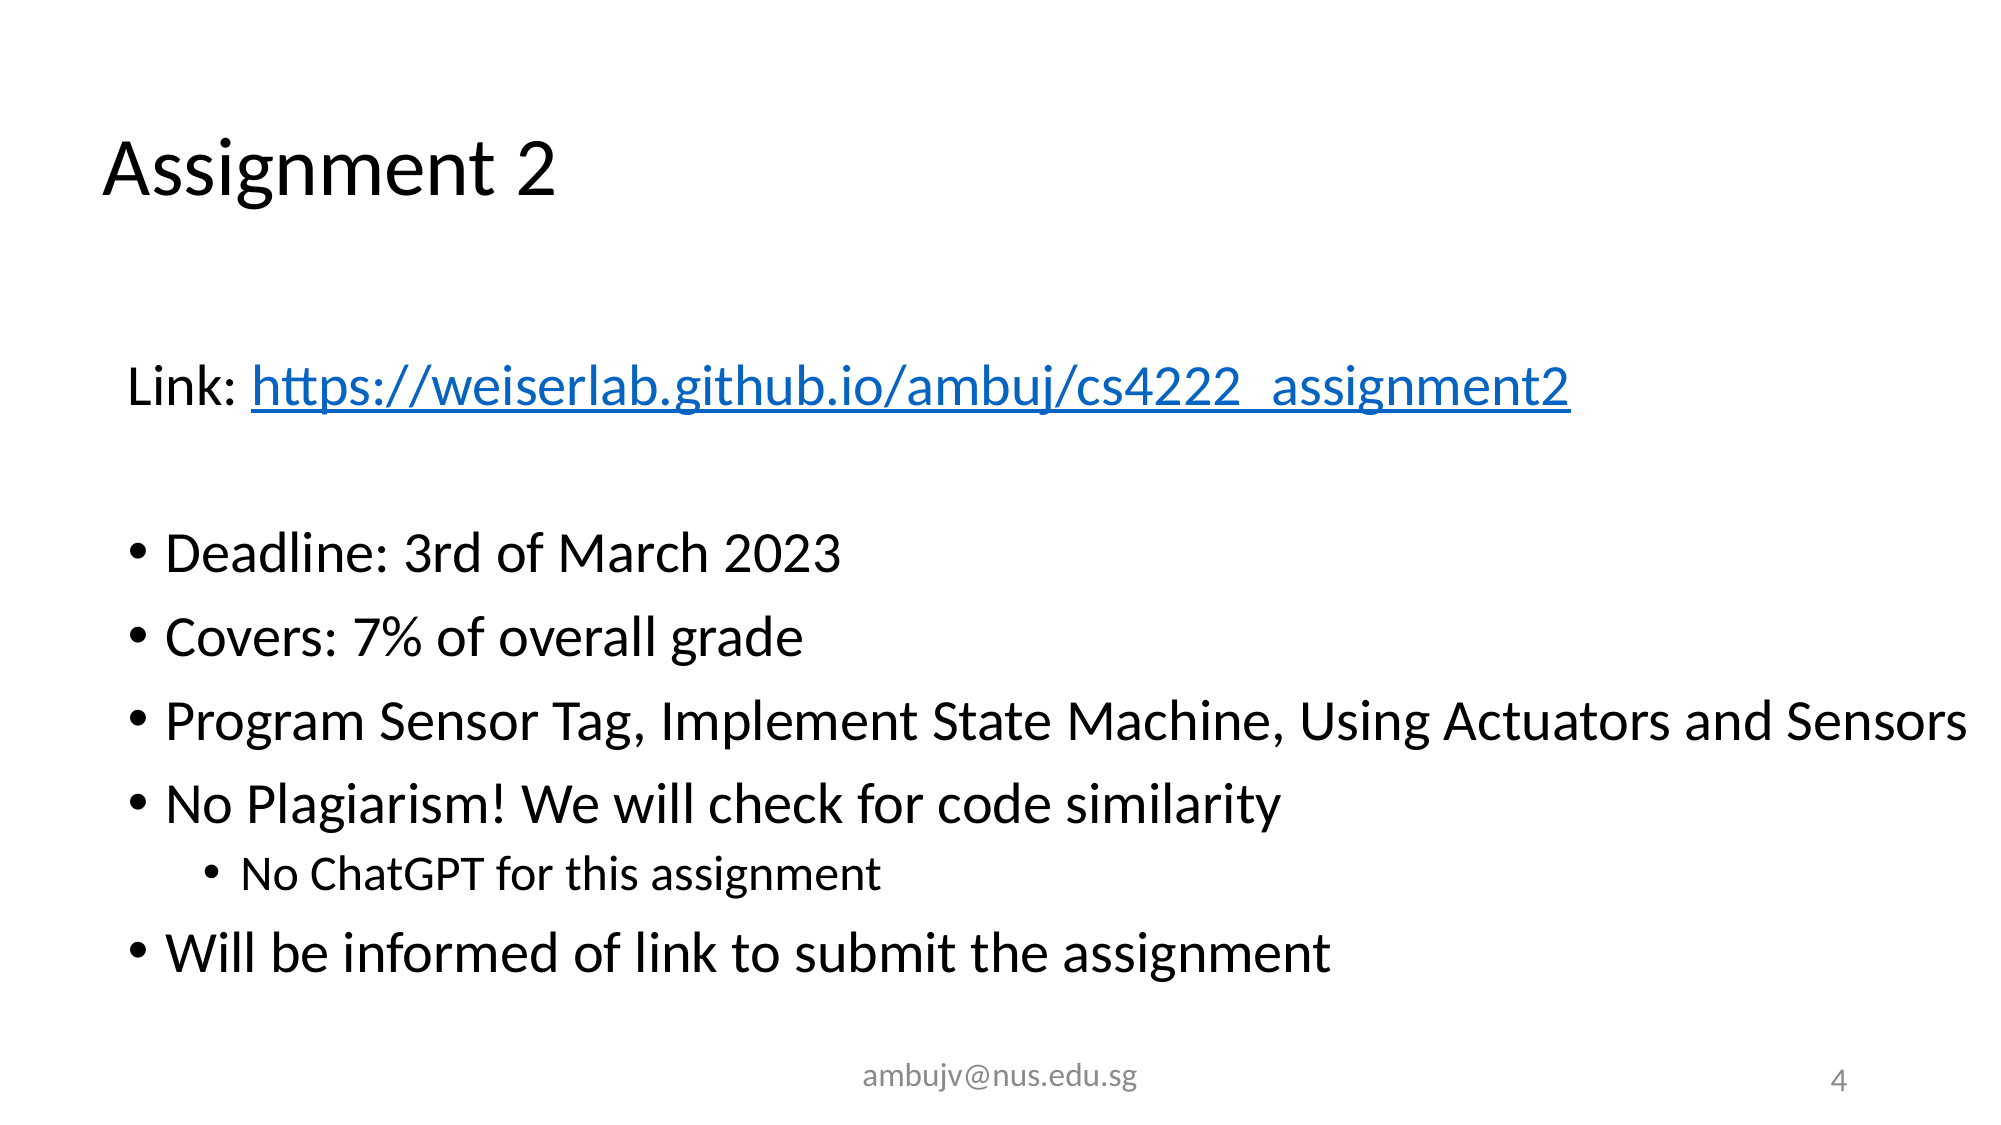

# Assignment 2

Link: https://weiserlab.github.io/ambuj/cs4222_assignment2

Deadline: 3rd of March 2023
Covers: 7% of overall grade
Program Sensor Tag, Implement State Machine, Using Actuators and Sensors
No Plagiarism! We will check for code similarity
No ChatGPT for this assignment
Will be informed of link to submit the assignment

ambujv@nus.edu.sg
4